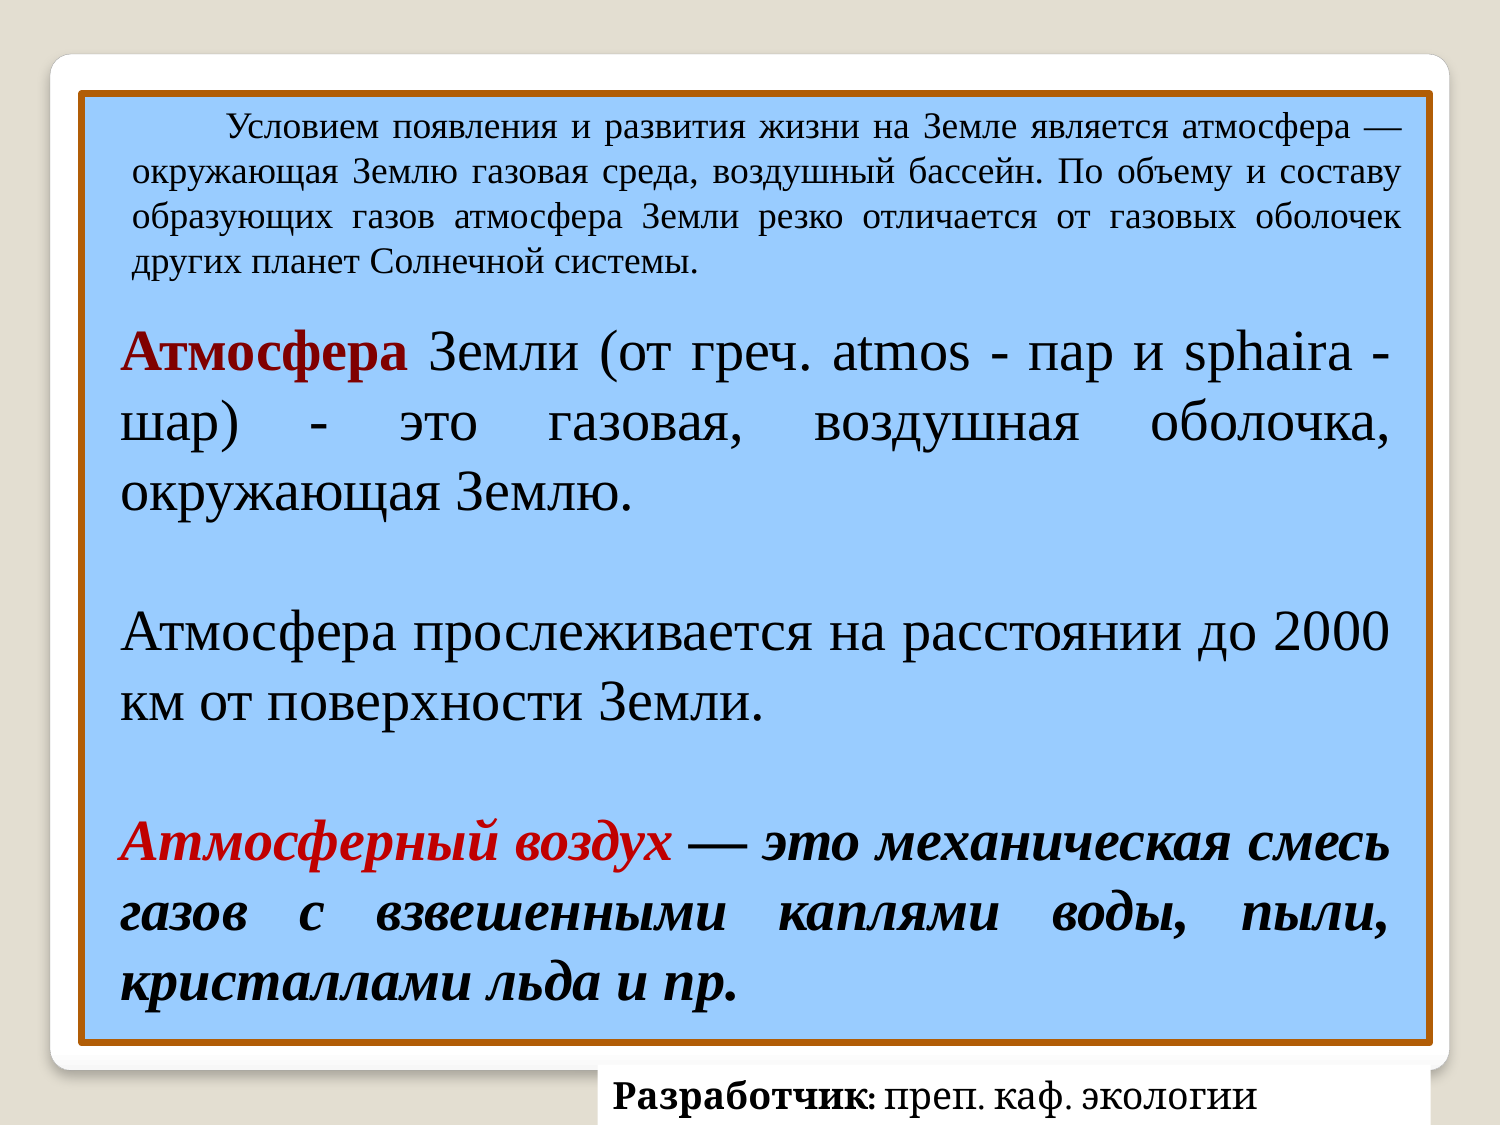

Условием появления и развития жизни на Земле является атмосфера — окружающая Землю газовая среда, воздушный бассейн. По объему и составу образующих газов атмосфера Земли резко отличается от газовых оболочек других планет Солнечной системы.
Атмосфера Земли (от греч. atmos - пар и sphaira -шар) - это газовая, воздушная оболочка, окружающая Землю.

Атмосфера прослеживается на расстоянии до 2000 км от поверхности Земли.

Атмосферный воздух — это механическая смесь газов с взвешенными каплями воды, пыли, кристаллами льда и пр.
Разработчик: преп. каф. экологии  Кирвель П.И.